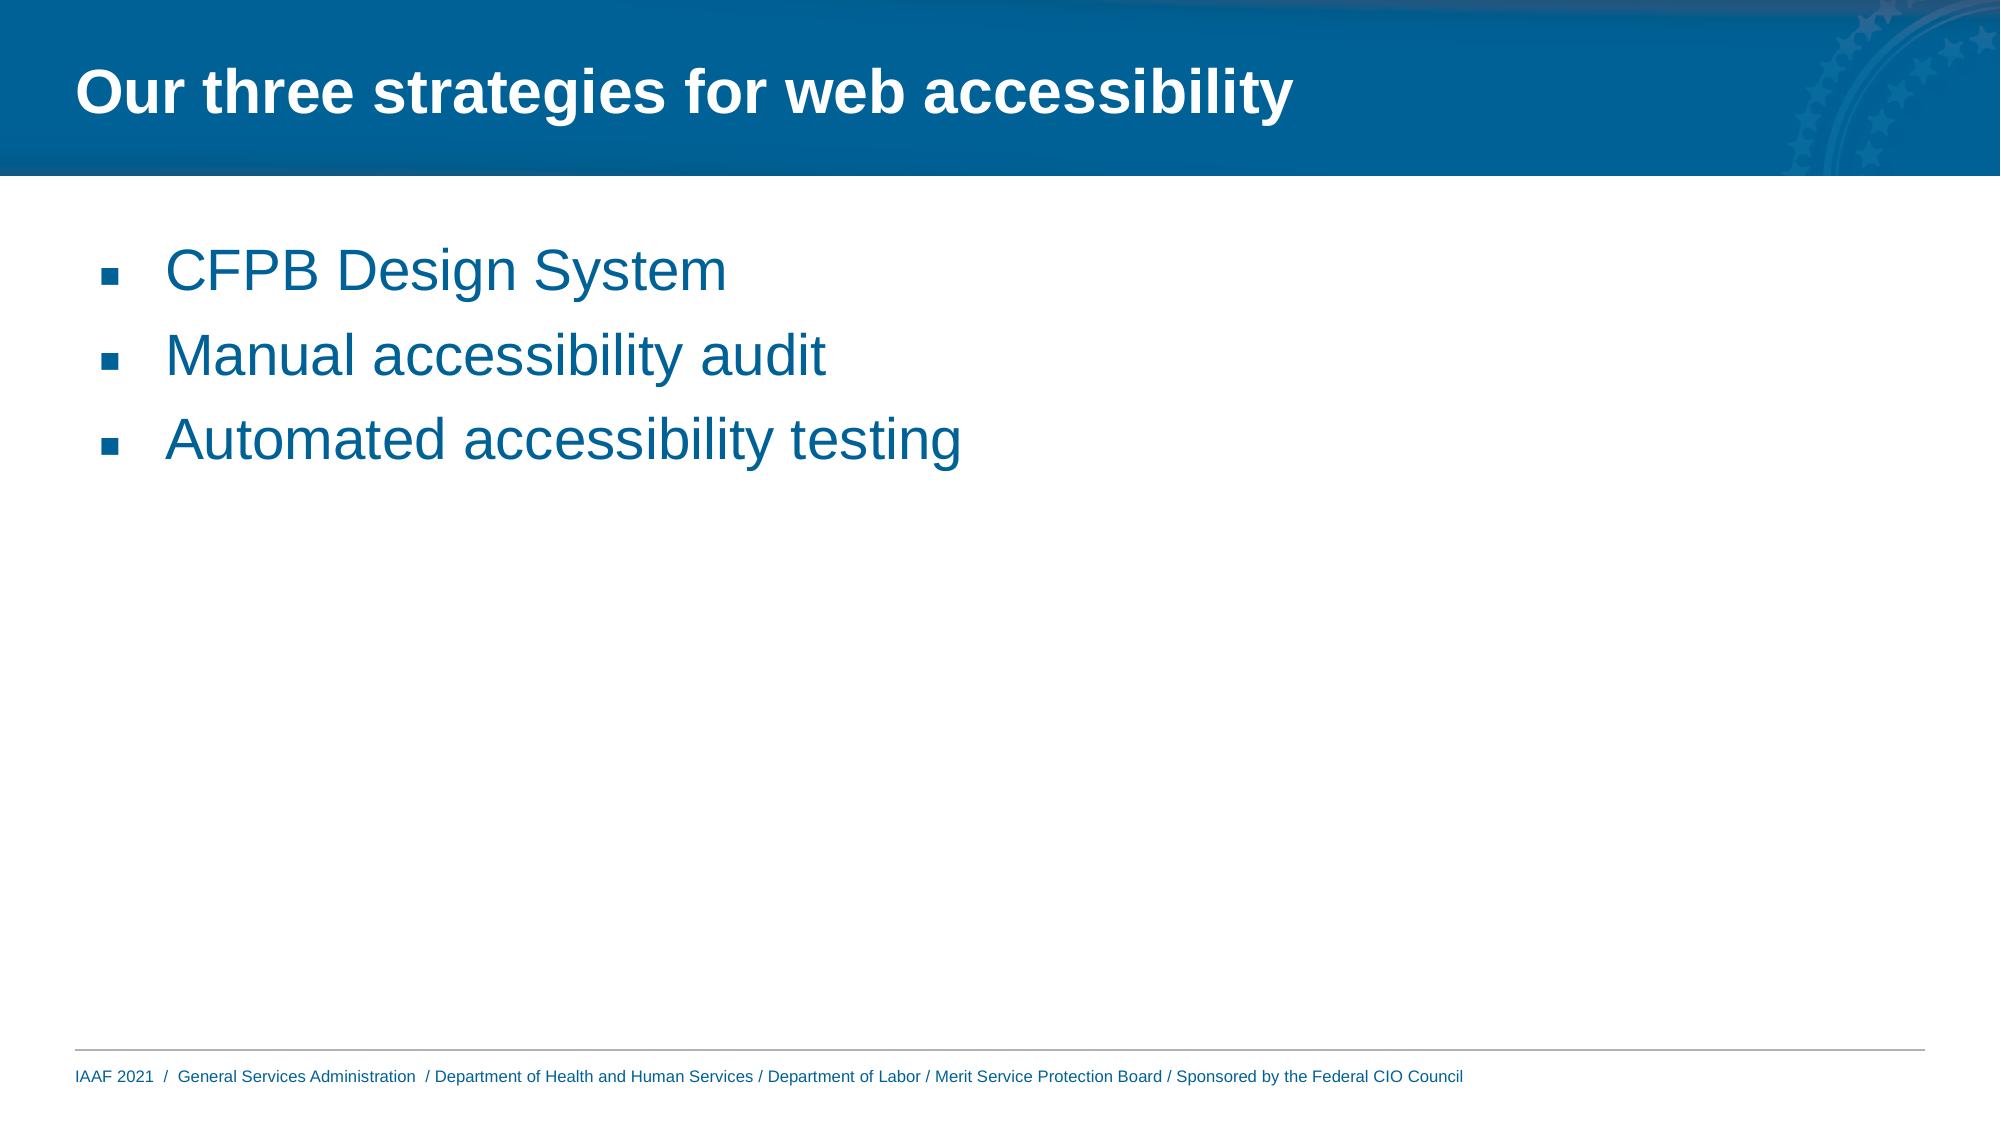

# Our three strategies for web accessibility
CFPB Design System
Manual accessibility audit
Automated accessibility testing